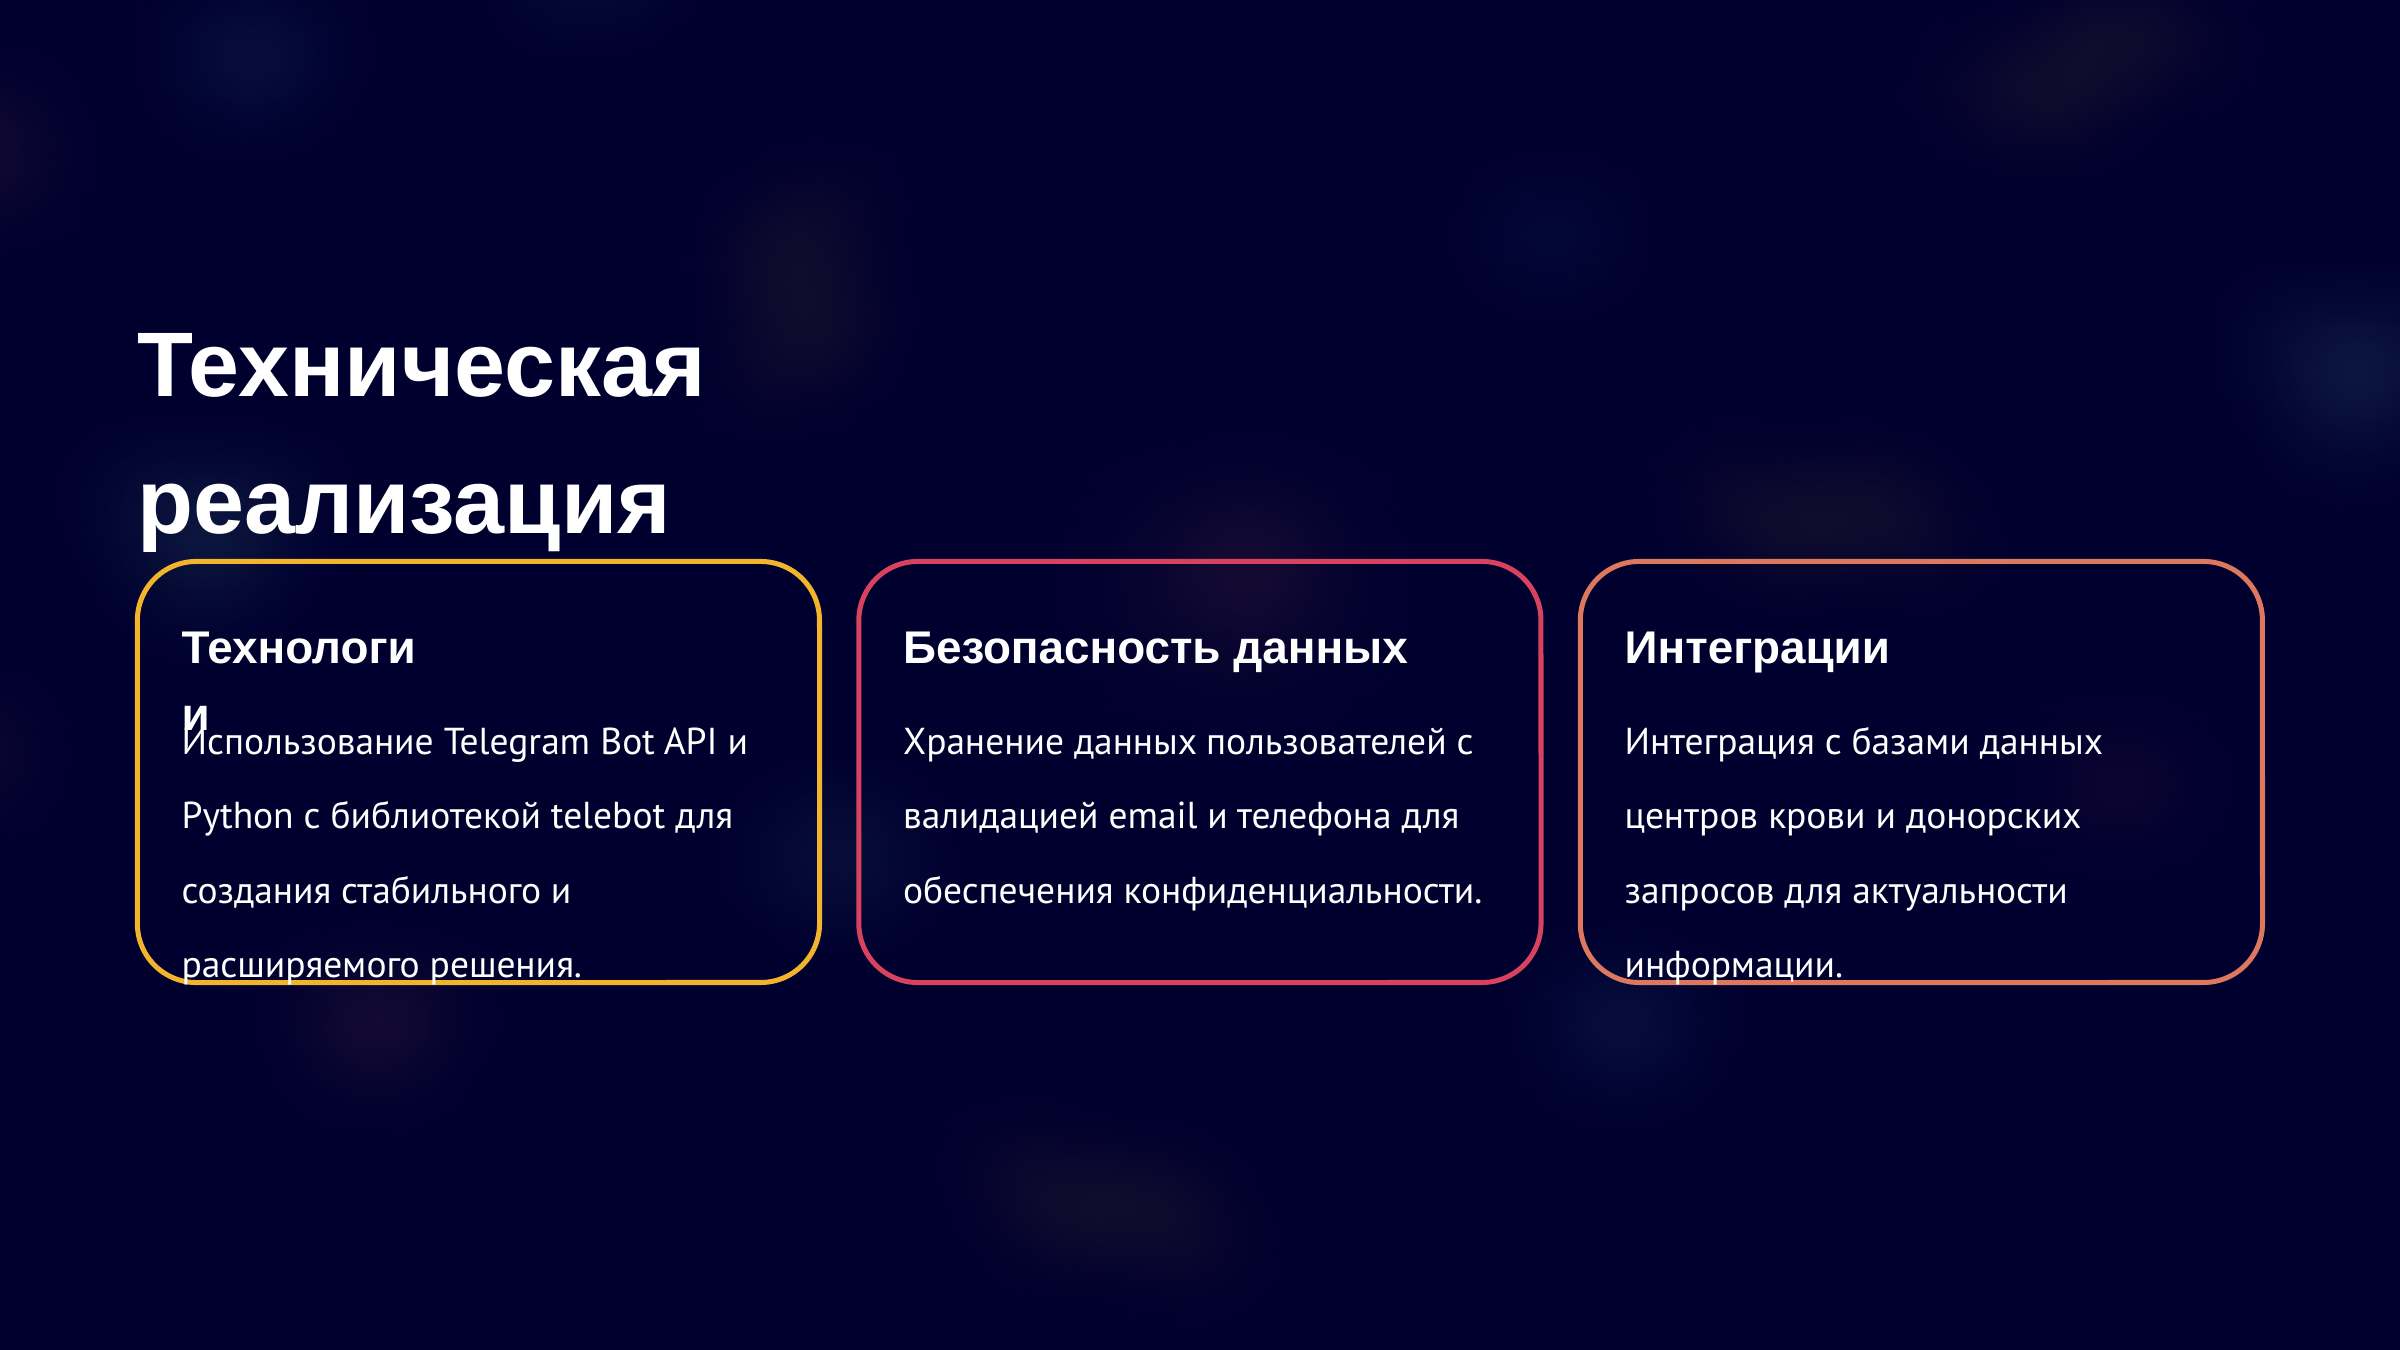

Техническая реализация

Технологии
Безопасность данных
Интеграции
Использование Telegram Bot API и Python с библиотекой telebot для создания стабильного и расширяемого решения.
Хранение данных пользователей с валидацией email и телефона для обеспечения конфиденциальности.
Интеграция с базами данных центров крови и донорских запросов для актуальности информации.